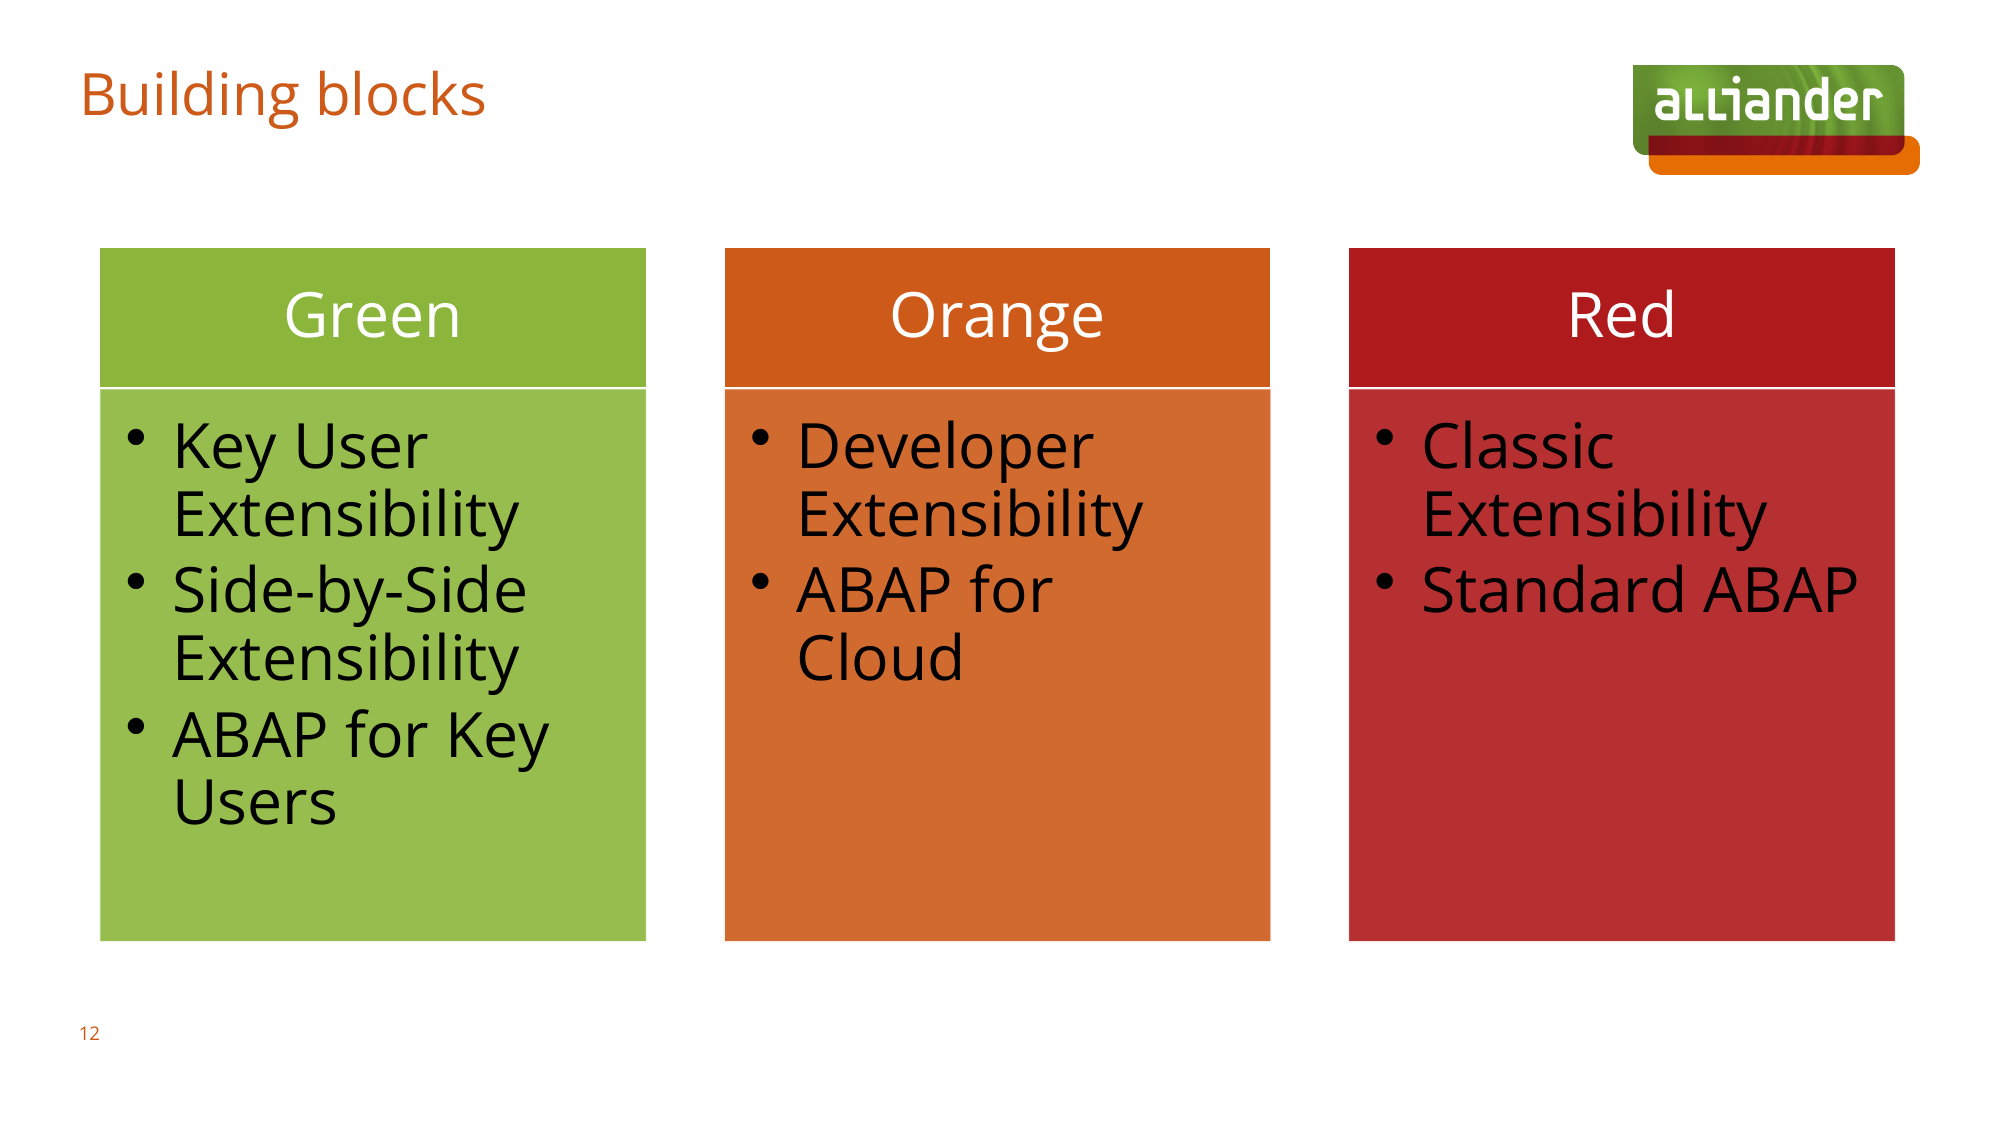

# Building blocks

Green
Key User Extensibility
Side-by-Side Extensibility
ABAP for Key Users
Orange
Developer Extensibility
ABAP for Cloud
Red
Classic Extensibility
Standard ABAP
12